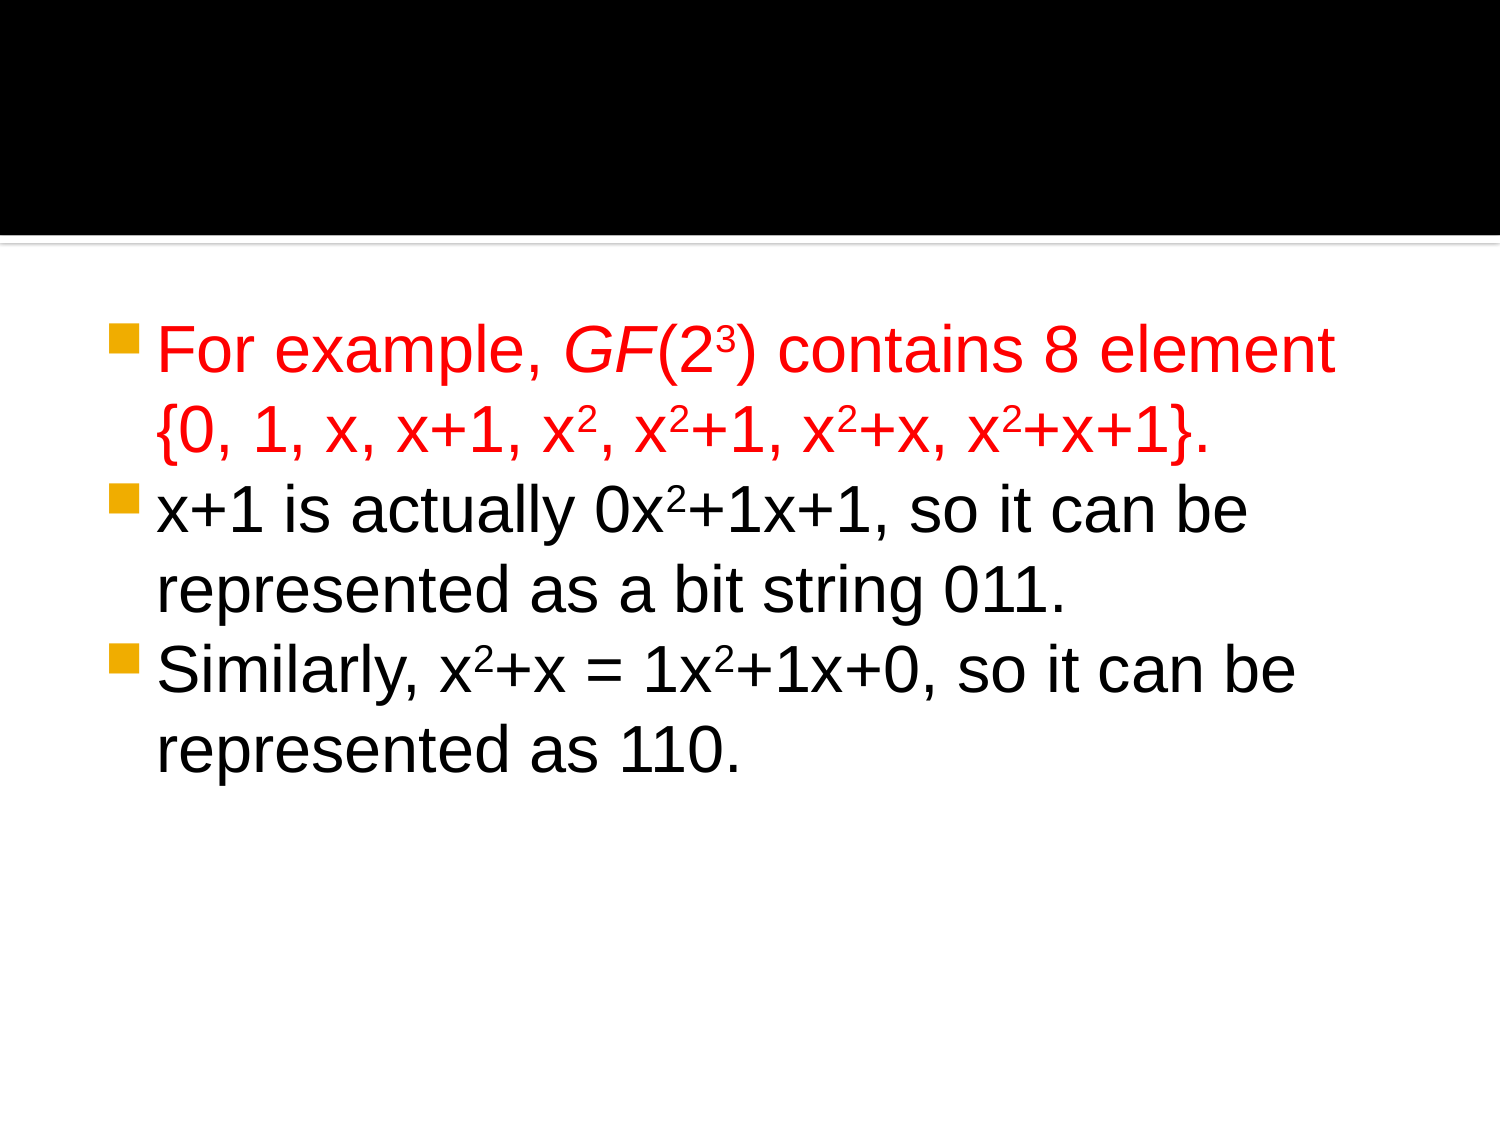

#
For example, GF(23) contains 8 element {0, 1, x, x+1, x2, x2+1, x2+x, x2+x+1}.
x+1 is actually 0x2+1x+1, so it can be represented as a bit string 011.
Similarly, x2+x = 1x2+1x+0, so it can be represented as 110.